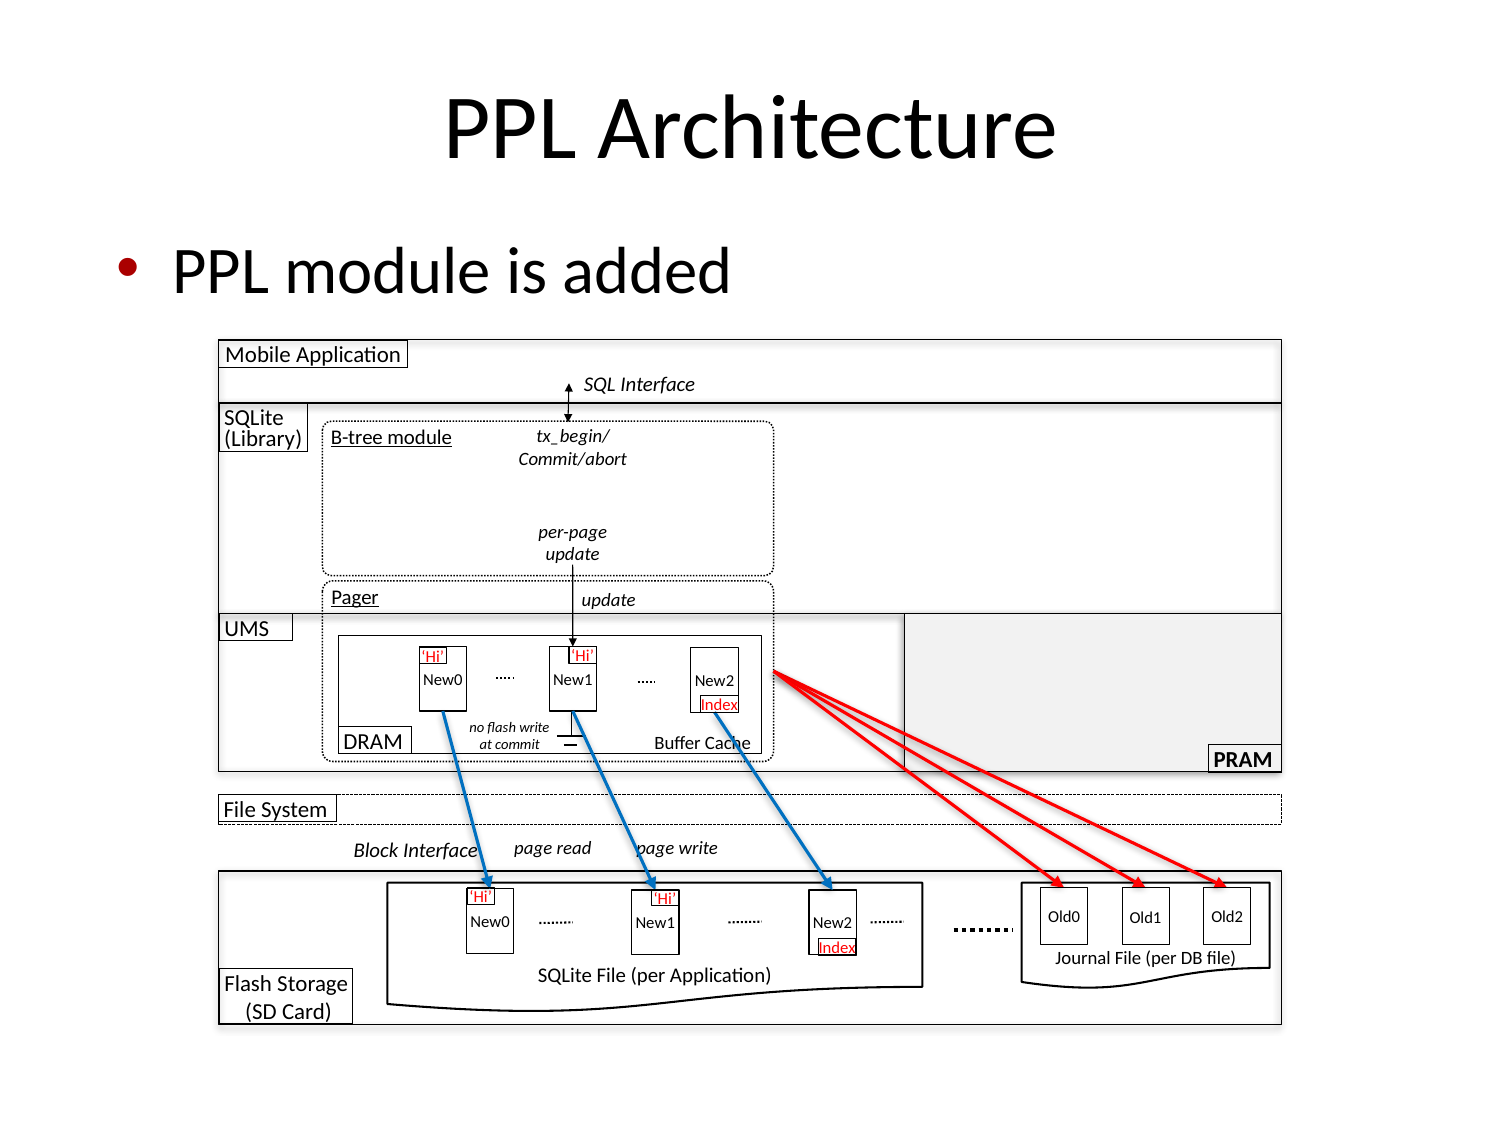

# PPL Architecture

PPL module is added

Mobile Application
SQL Interface

 SQLite
 (Library)
B-tree module

tx_begin/
Commit/abort
per-page update
Pager
update
 UMS

New0
New1
‘Hi’
‘Hi’
New2
Index
no flash write at commit
 DRAM
Buffer Cache
 PRAM
 File System

page write
page read
Block Interface

SQLite File (per Application)
Journal File (per DB file)
‘Hi’
Old0
Old2
Old1
New0
‘Hi’
New1
New2
Index
 Flash Storage
 (SD Card)